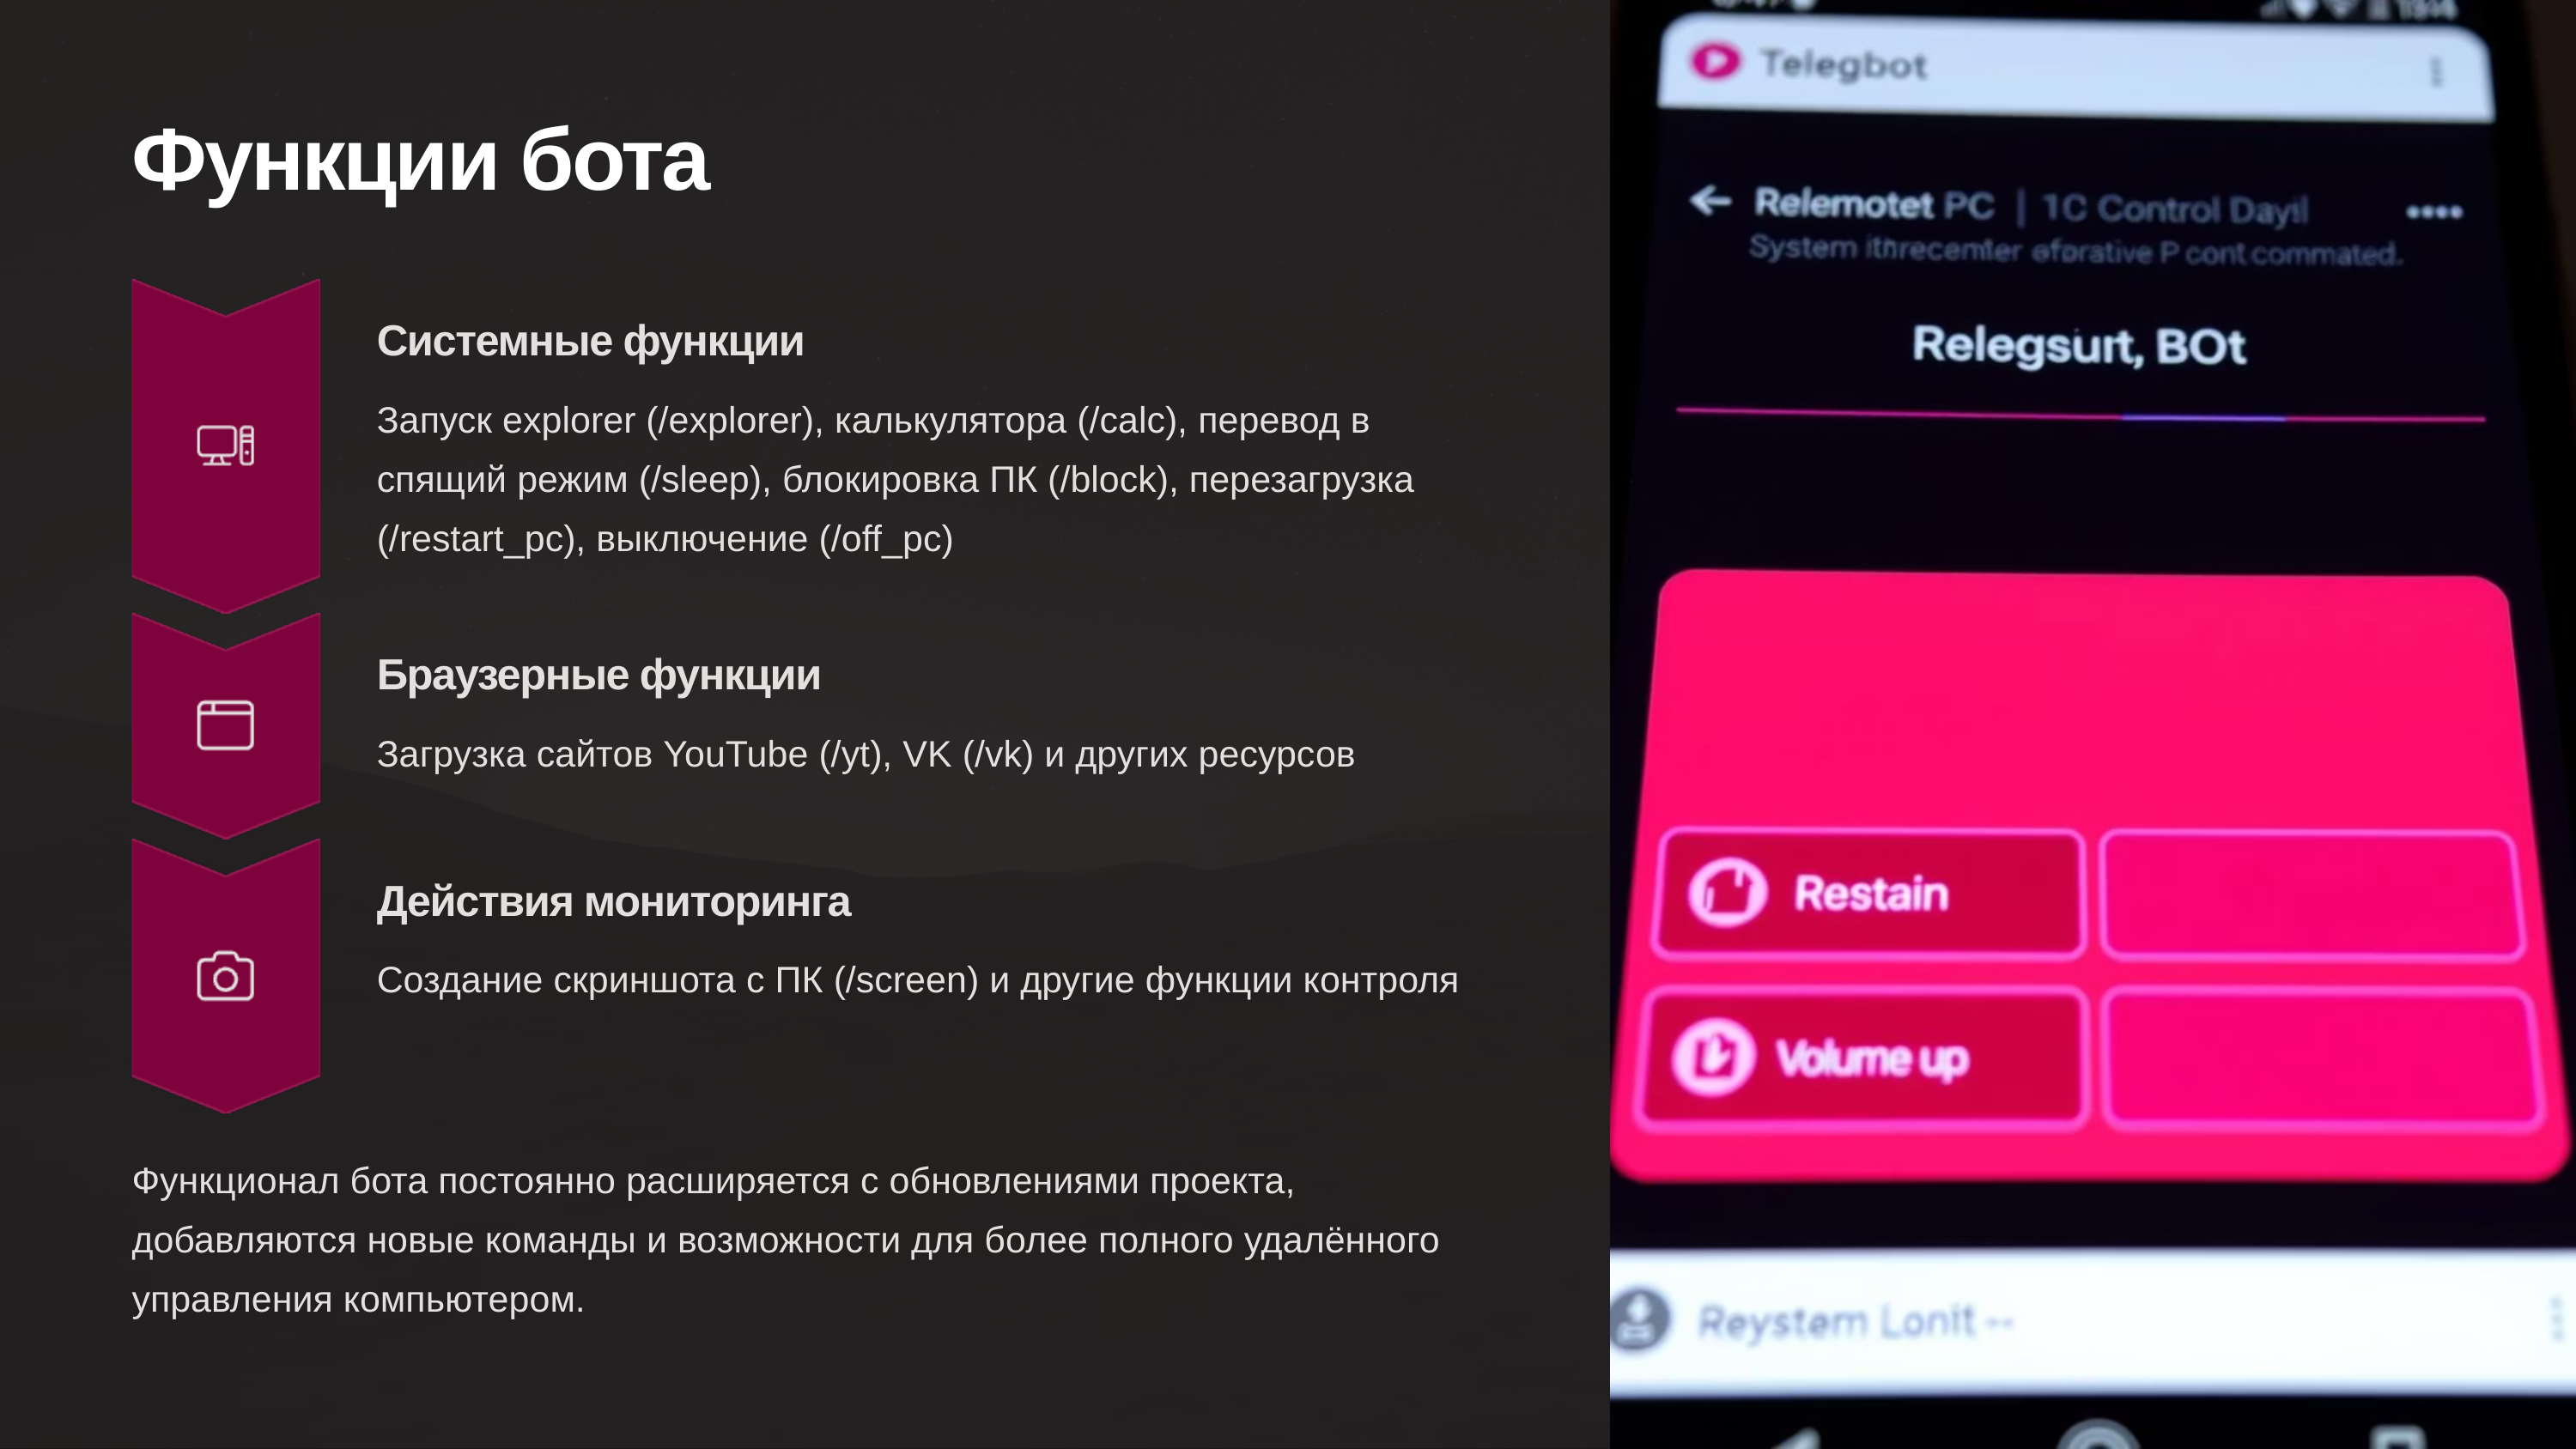

Функции бота

Системные функции

Запуск explorer (/explorer), калькулятора (/calc), перевод в спящий режим (/sleep), блокировка ПК (/block), перезагрузка (/restart_pc), выключение (/off_pc)

Браузерные функции

Загрузка сайтов YouTube (/yt), VK (/vk) и других ресурсов

Действия мониторинга

Создание скриншота с ПК (/screen) и другие функции контроля

Функционал бота постоянно расширяется с обновлениями проекта, добавляются новые команды и возможности для более полного удалённого управления компьютером.